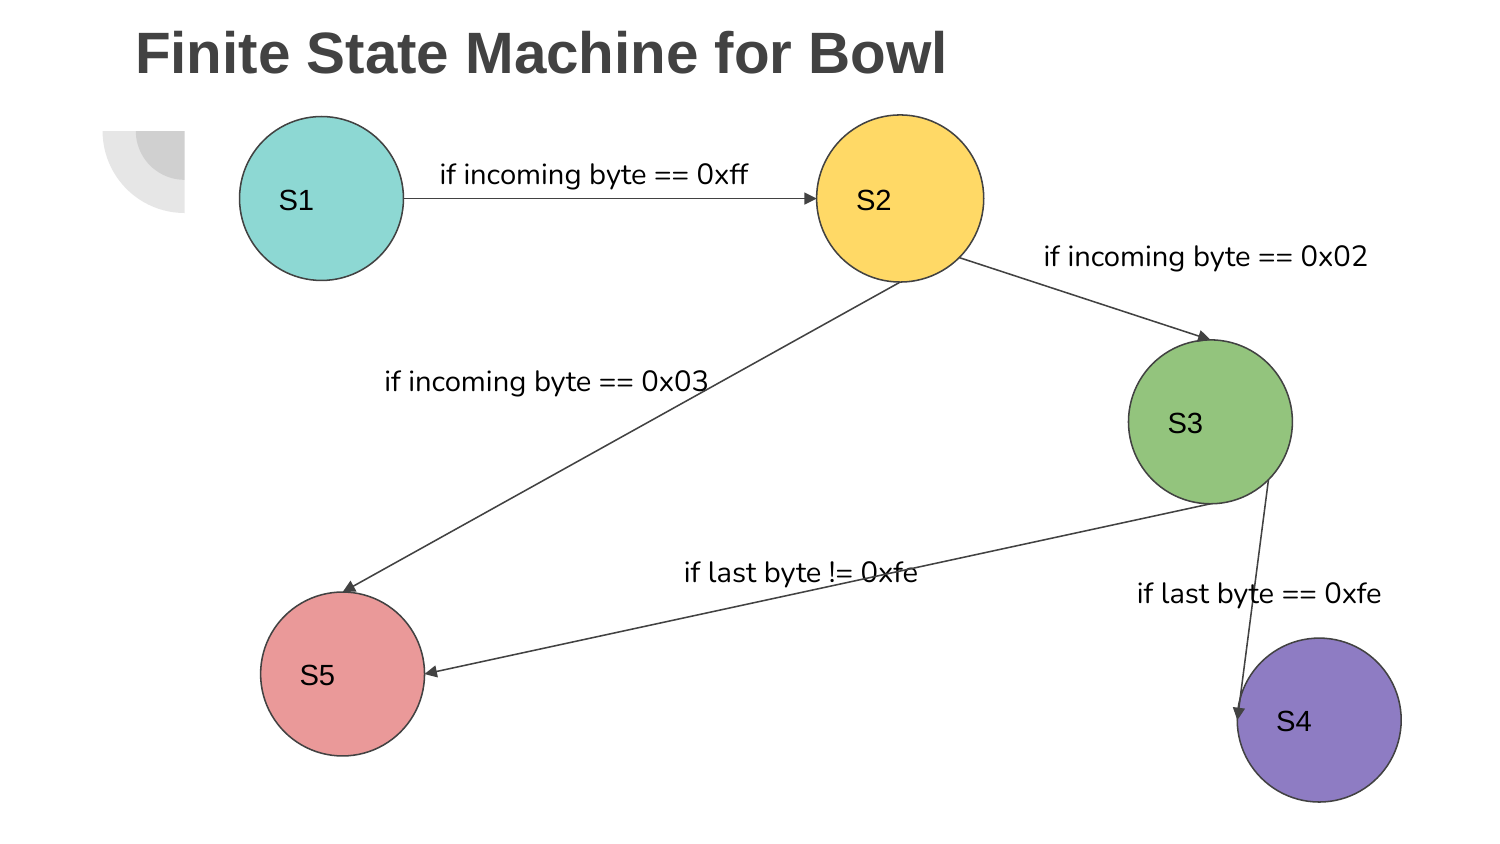

# Finite State Machine for Bowl
S2
S1
if incoming byte == 0xff
if incoming byte == 0x02
S3
if incoming byte == 0x03

if last byte != 0xfe
if last byte == 0xfe
S5
S4